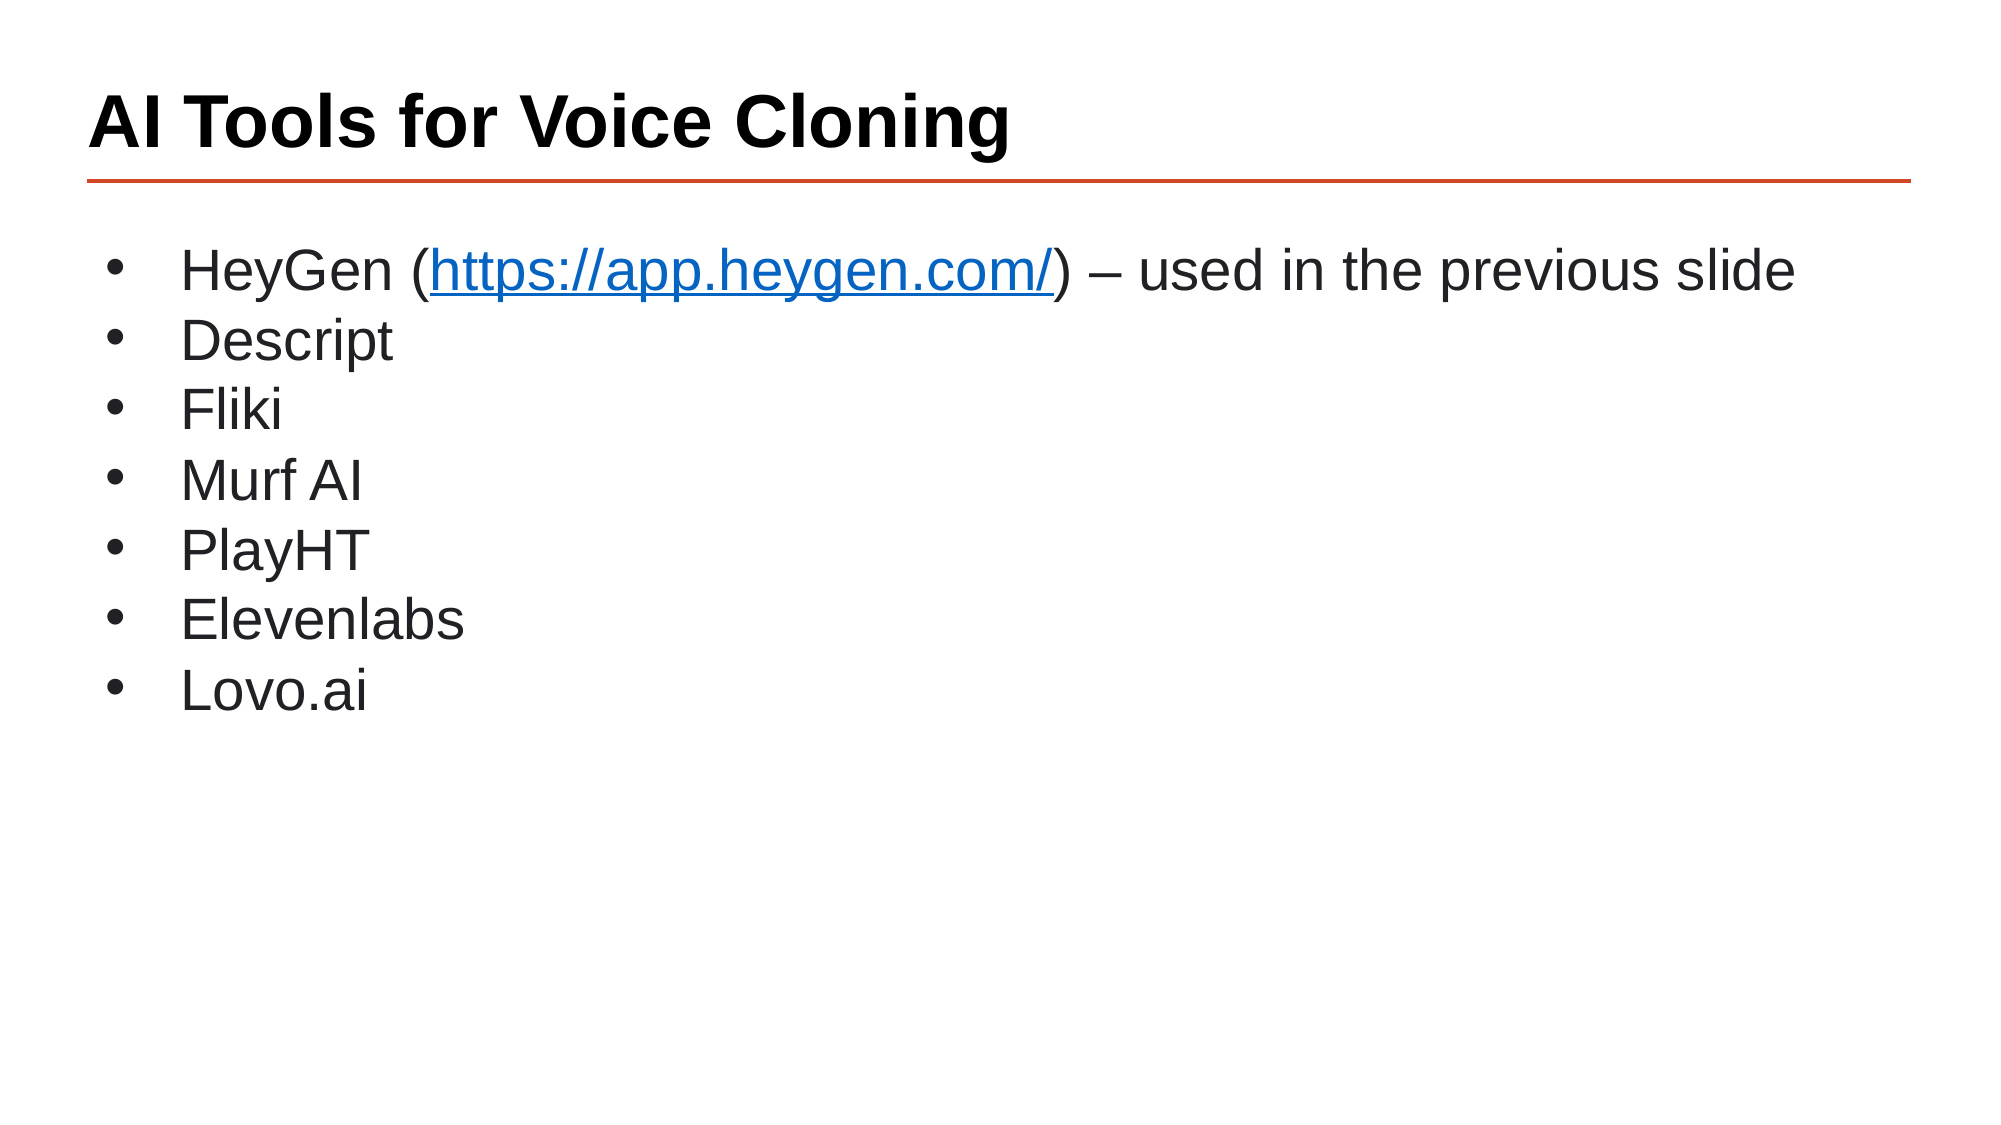

# AI Tools for Voice Cloning
HeyGen (https://app.heygen.com/) – used in the previous slide
Descript
Fliki
Murf AI
PlayHT
Elevenlabs
Lovo.ai